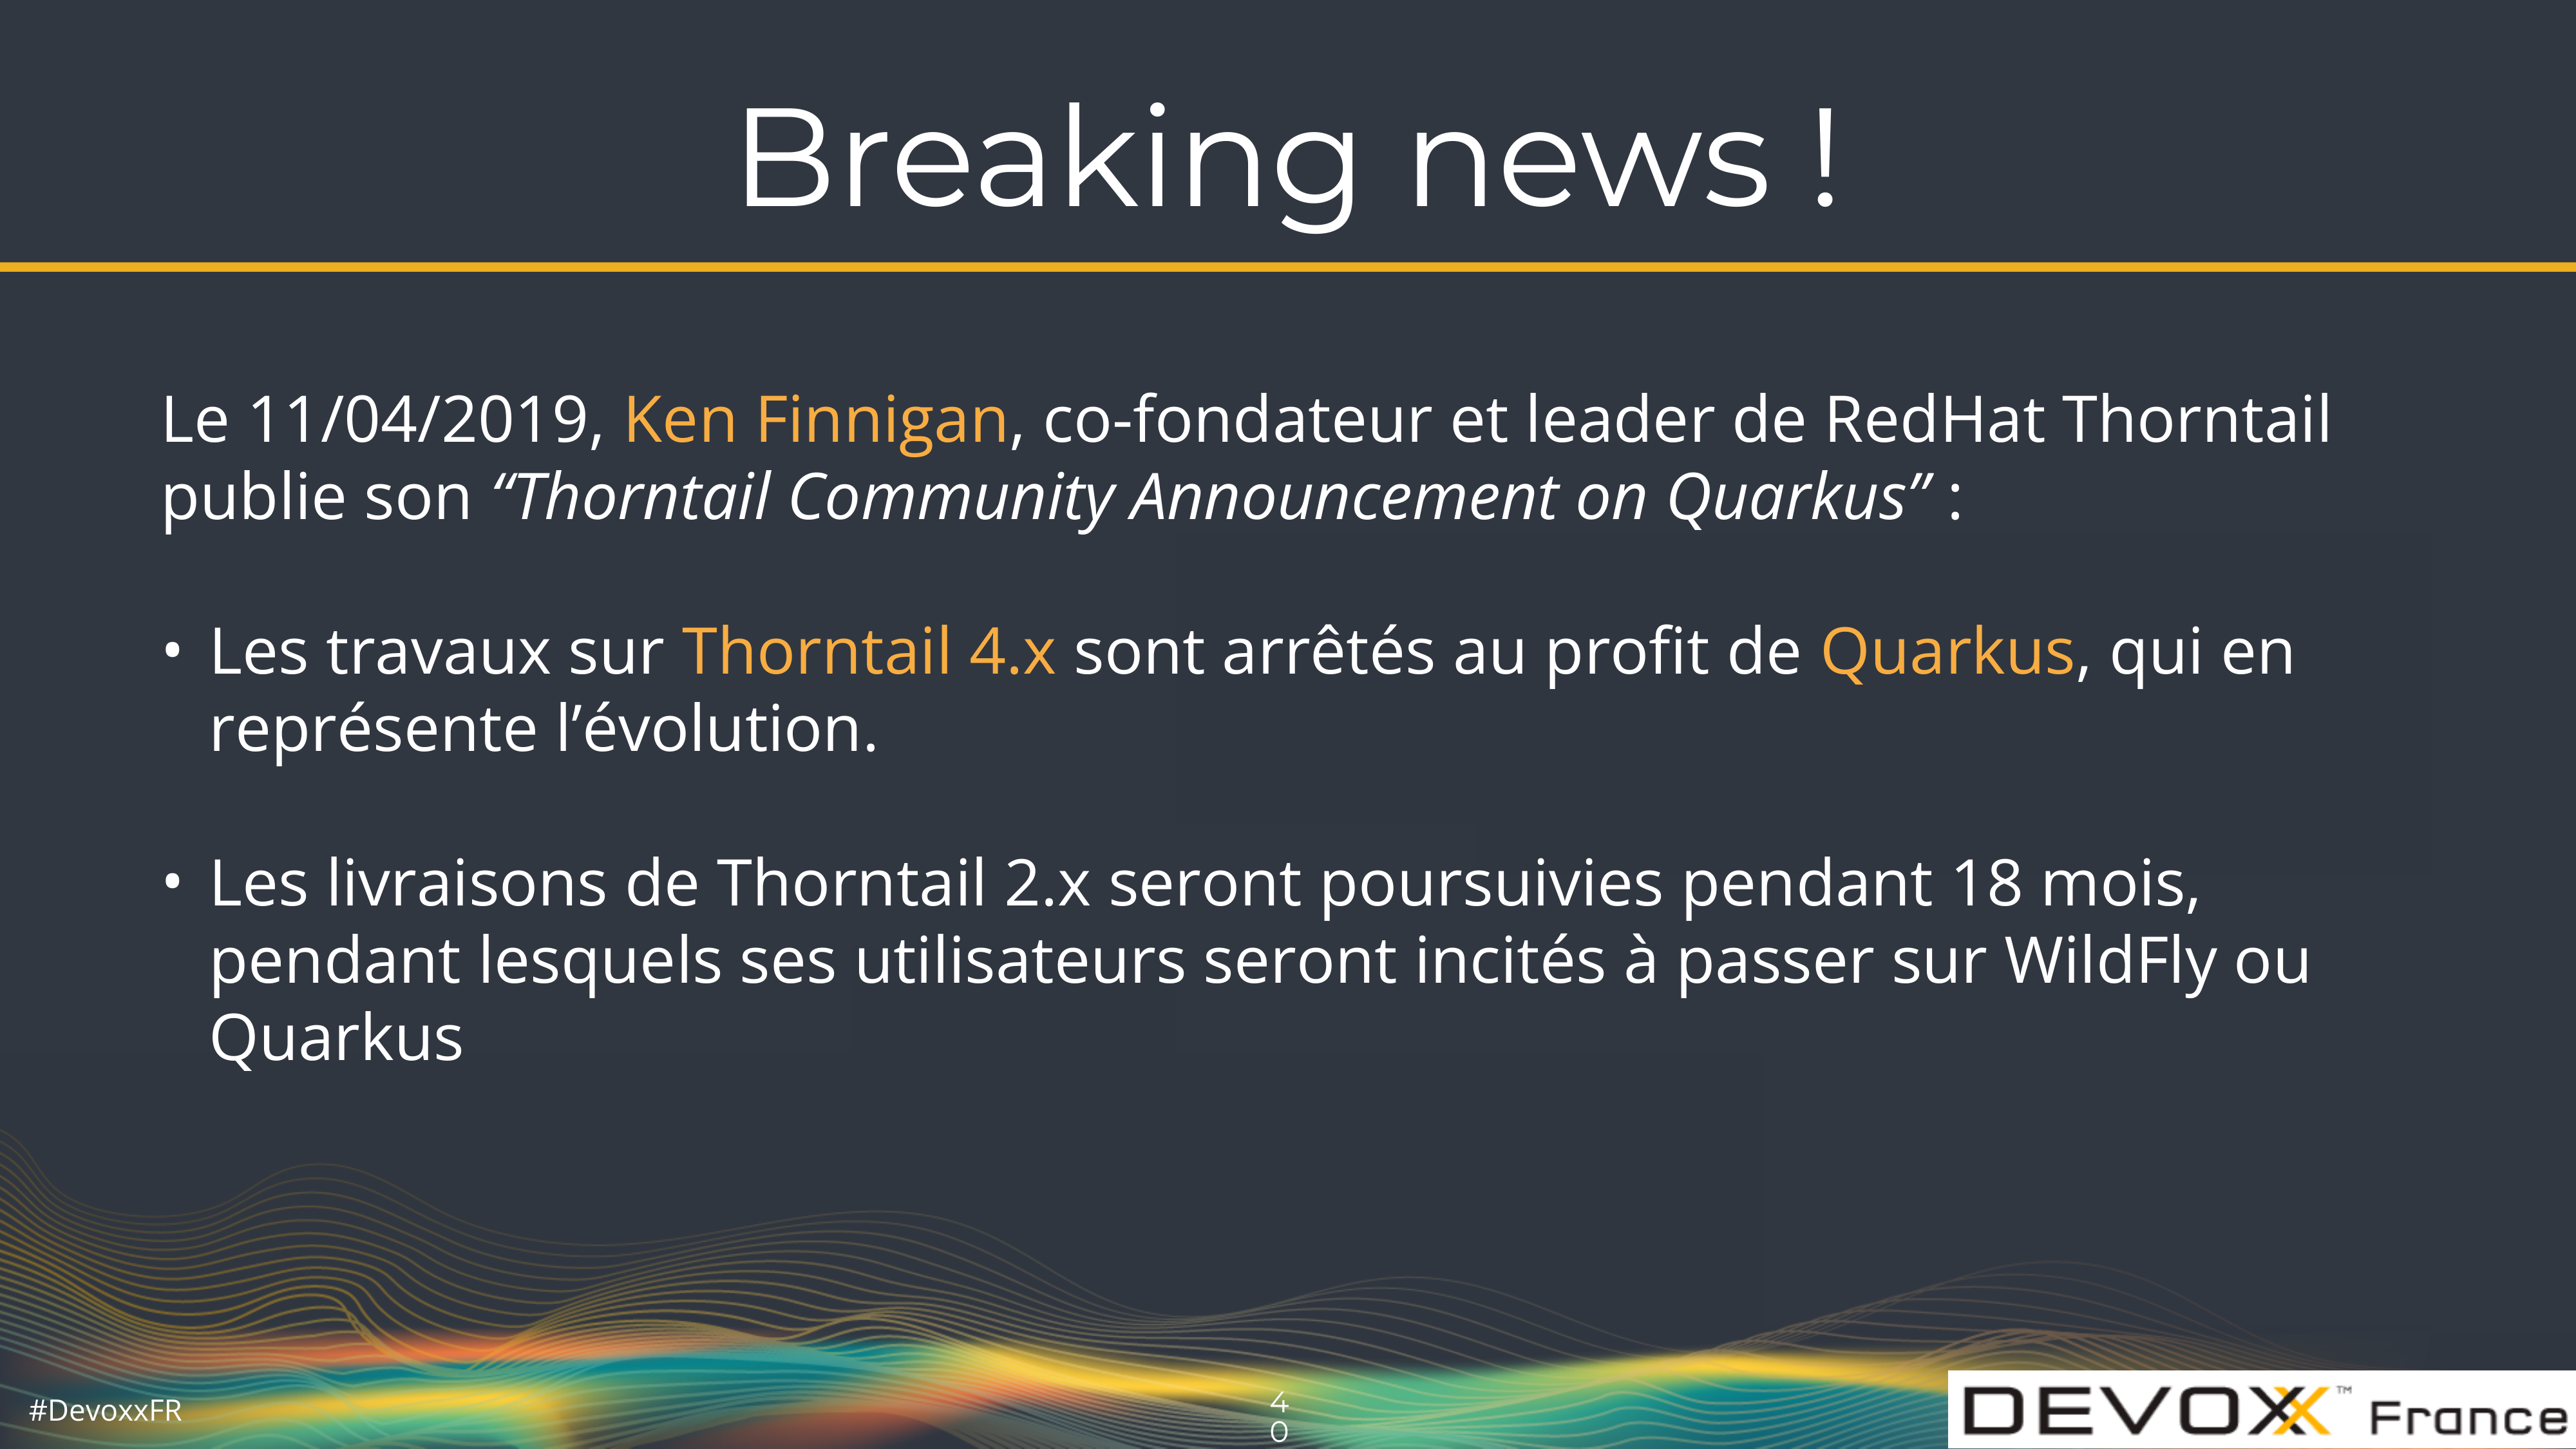

# Breaking news !
Le 11/04/2019, Ken Finnigan, co-fondateur et leader de RedHat Thorntail publie son “Thorntail Community Announcement on Quarkus” :

Les travaux sur Thorntail 4.x sont arrêtés au profit de Quarkus, qui en représente l’évolution.
Les livraisons de Thorntail 2.x seront poursuivies pendant 18 mois, pendant lesquels ses utilisateurs seront incités à passer sur WildFly ou Quarkus
40